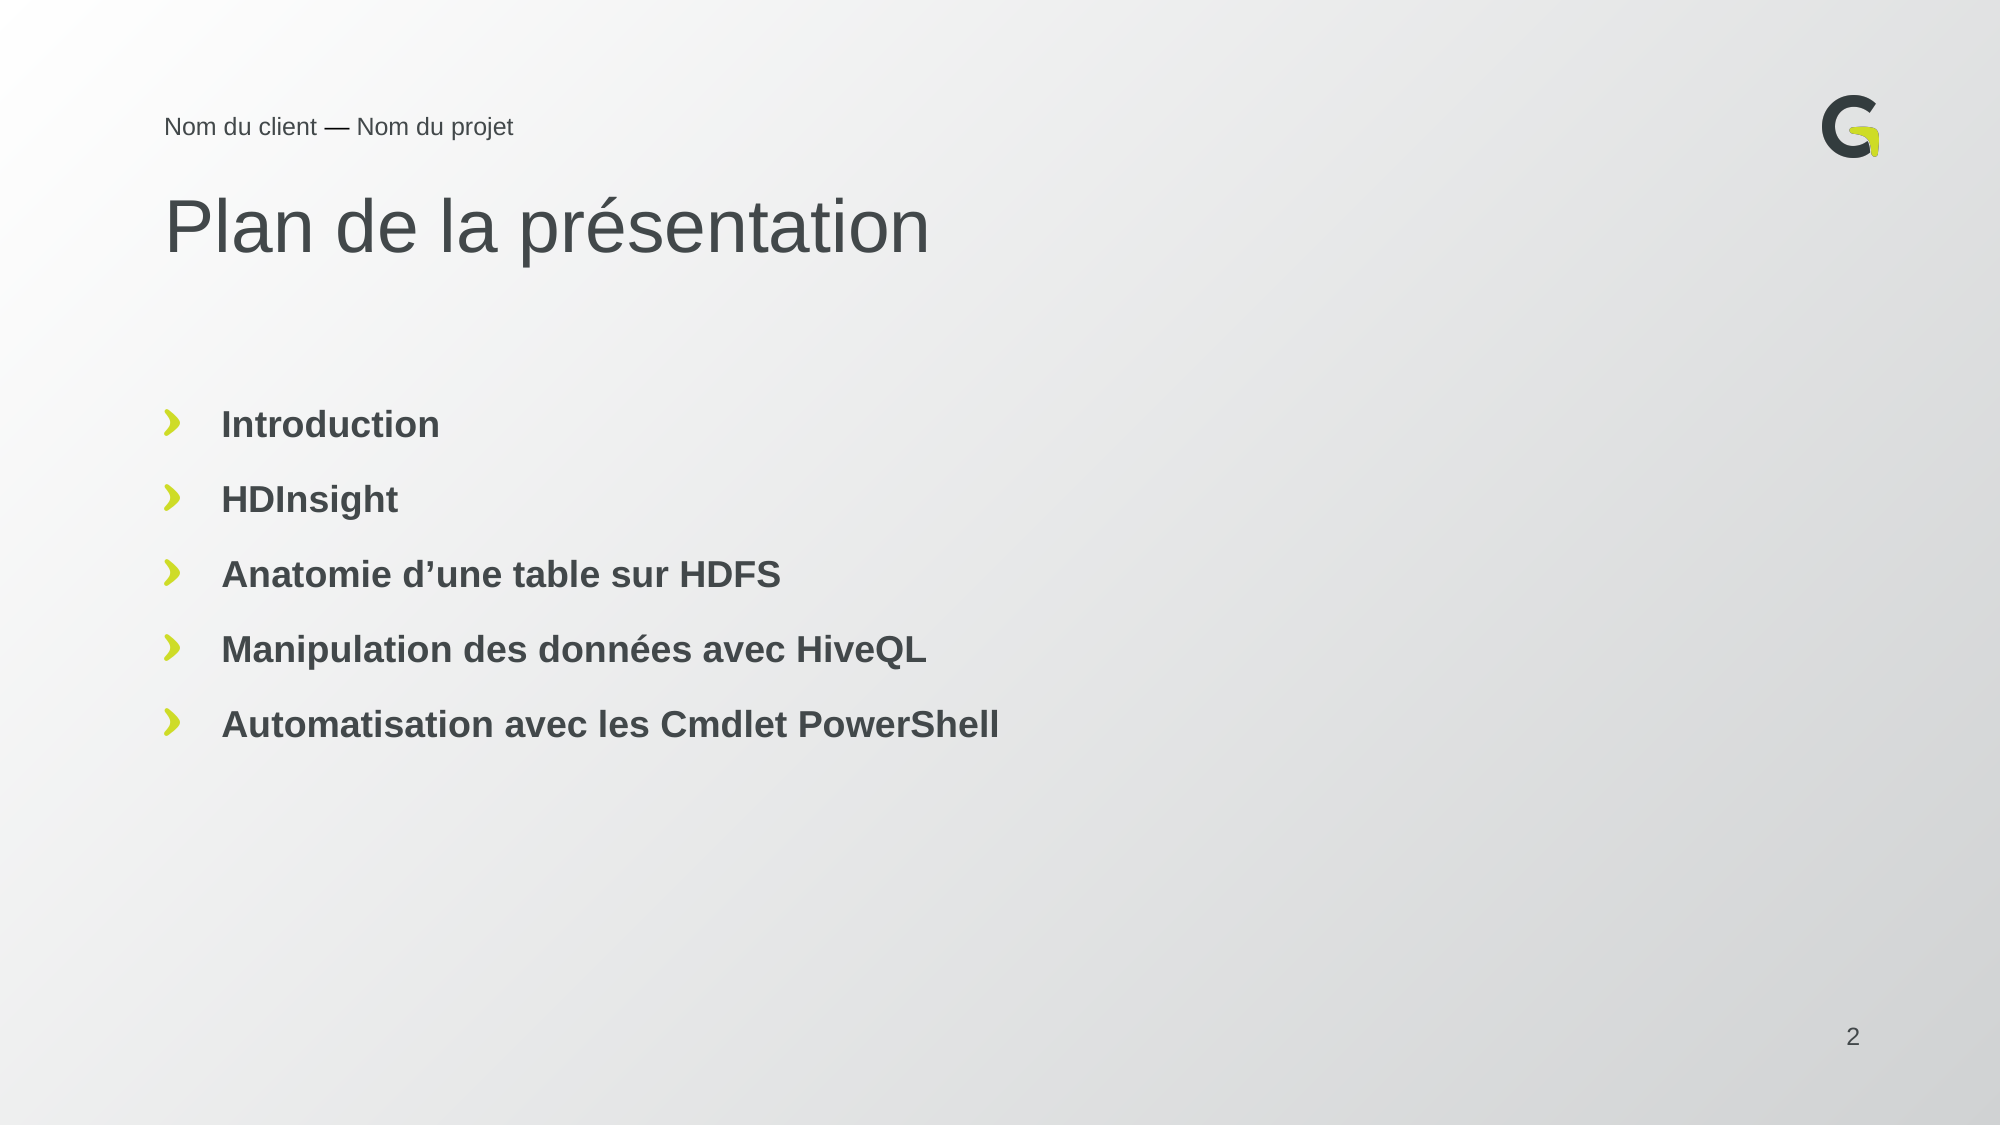

# Plan de la présentation
Introduction
HDInsight
Anatomie d’une table sur HDFS
Manipulation des données avec HiveQL
Automatisation avec les Cmdlet PowerShell
2